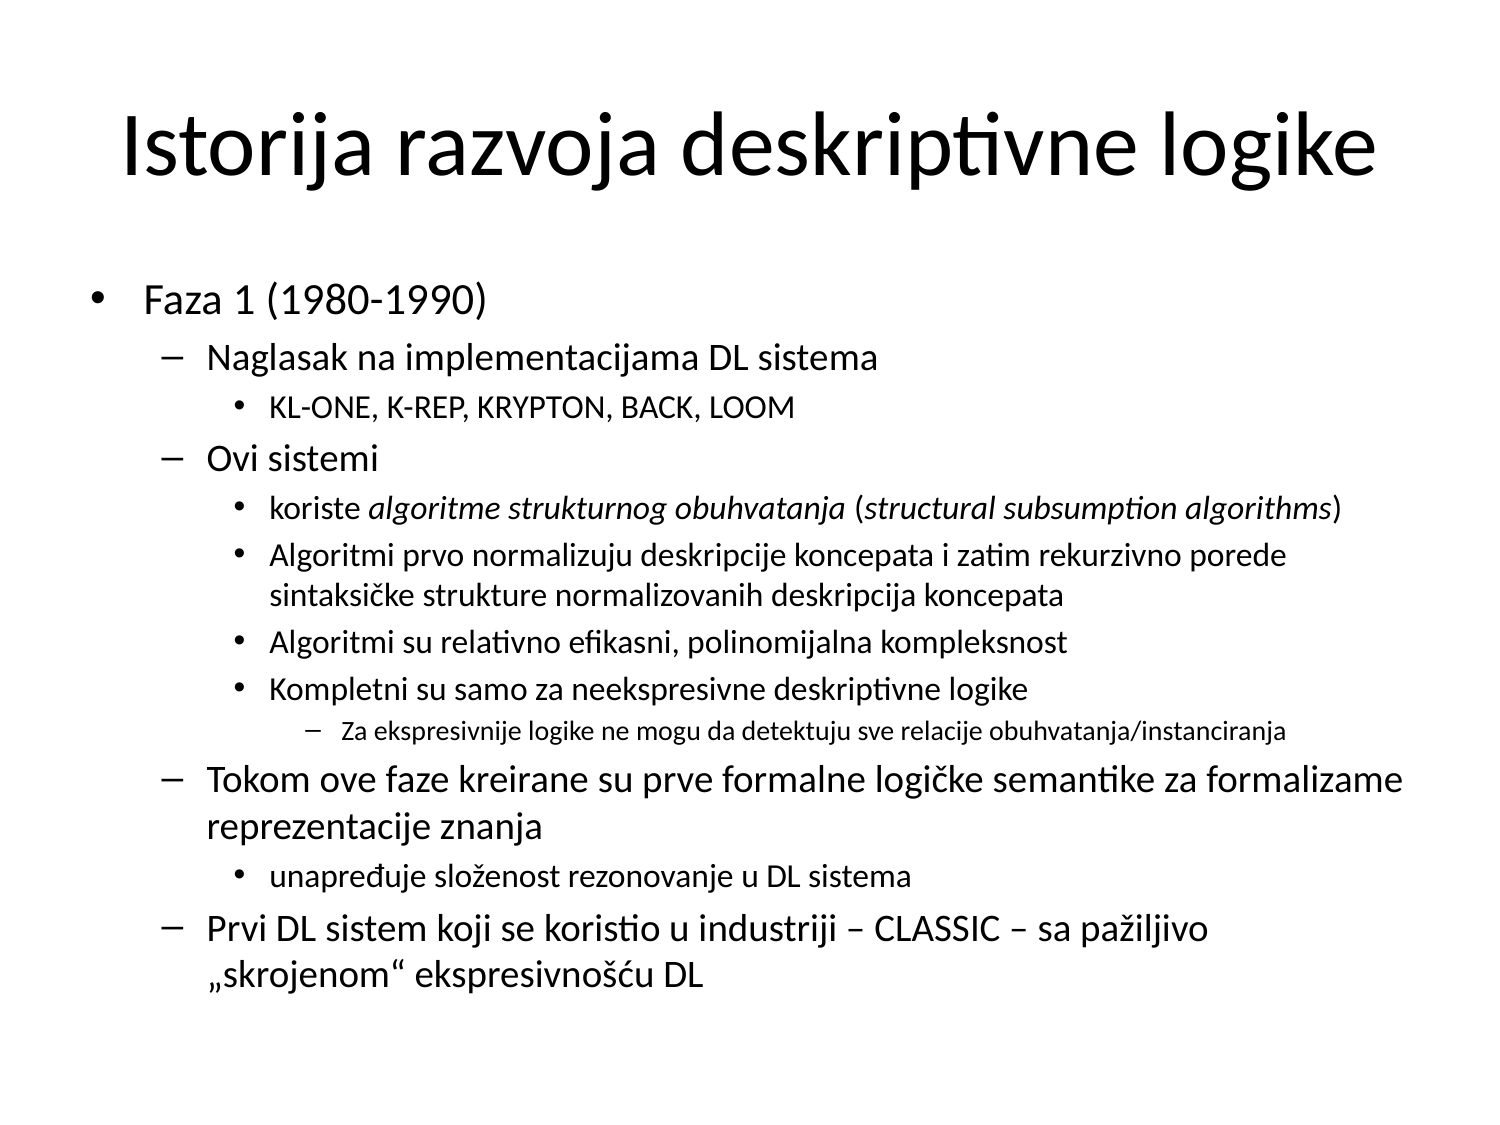

# Istorija razvoja deskriptivne logike
Faza 1 (1980-1990)
Naglasak na implementacijama DL sistema
KL-ONE, K-REP, KRYPTON, BACK, LOOM
Ovi sistemi
koriste algoritme strukturnog obuhvatanja (structural subsumption algorithms)
Algoritmi prvo normalizuju deskripcije koncepata i zatim rekurzivno porede sintaksičke strukture normalizovanih deskripcija koncepata
Algoritmi su relativno efikasni, polinomijalna kompleksnost
Kompletni su samo za neekspresivne deskriptivne logike
Za ekspresivnije logike ne mogu da detektuju sve relacije obuhvatanja/instanciranja
Tokom ove faze kreirane su prve formalne logičke semantike za formalizame reprezentacije znanja
unapređuje složenost rezonovanje u DL sistema
Prvi DL sistem koji se koristio u industriji – CLASSIC – sa pažiljivo „skrojenom“ ekspresivnošću DL